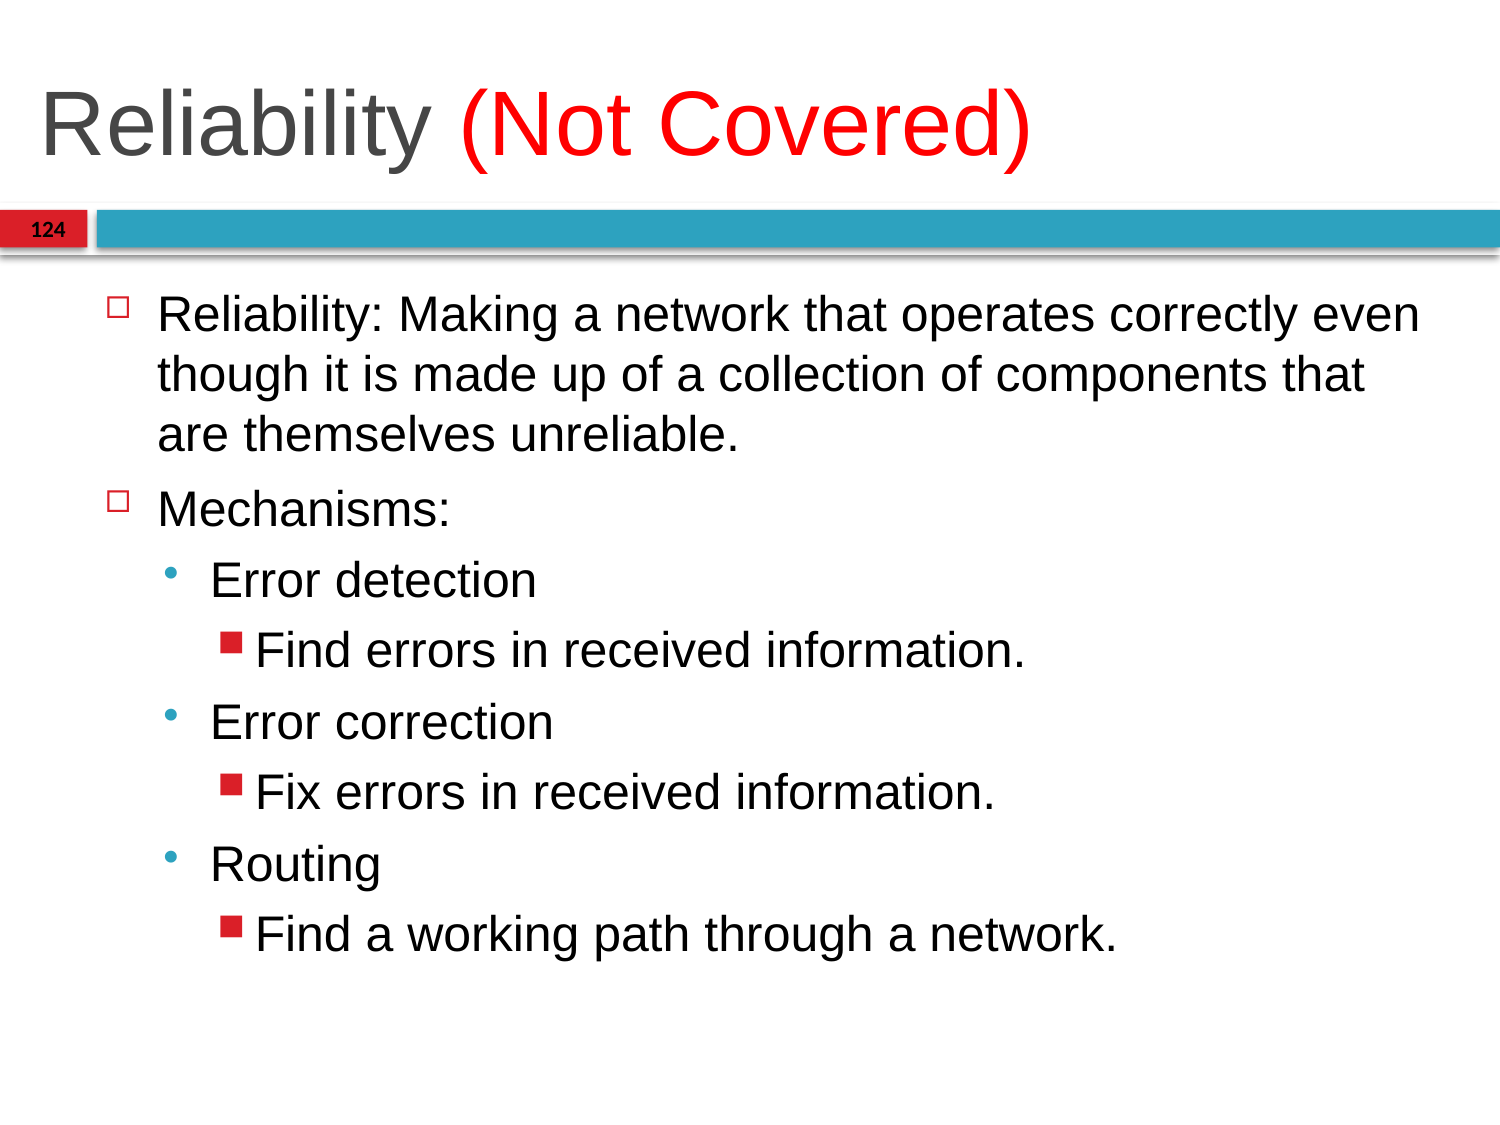

# Reliability (Not Covered)
124

Reliability: Making a network that operates correctly even though it is made up of a collection of components that are themselves unreliable.
Mechanisms:
Error detection
Find errors in received information.
Error correction
Fix errors in received information.
Routing
Find a working path through a network.